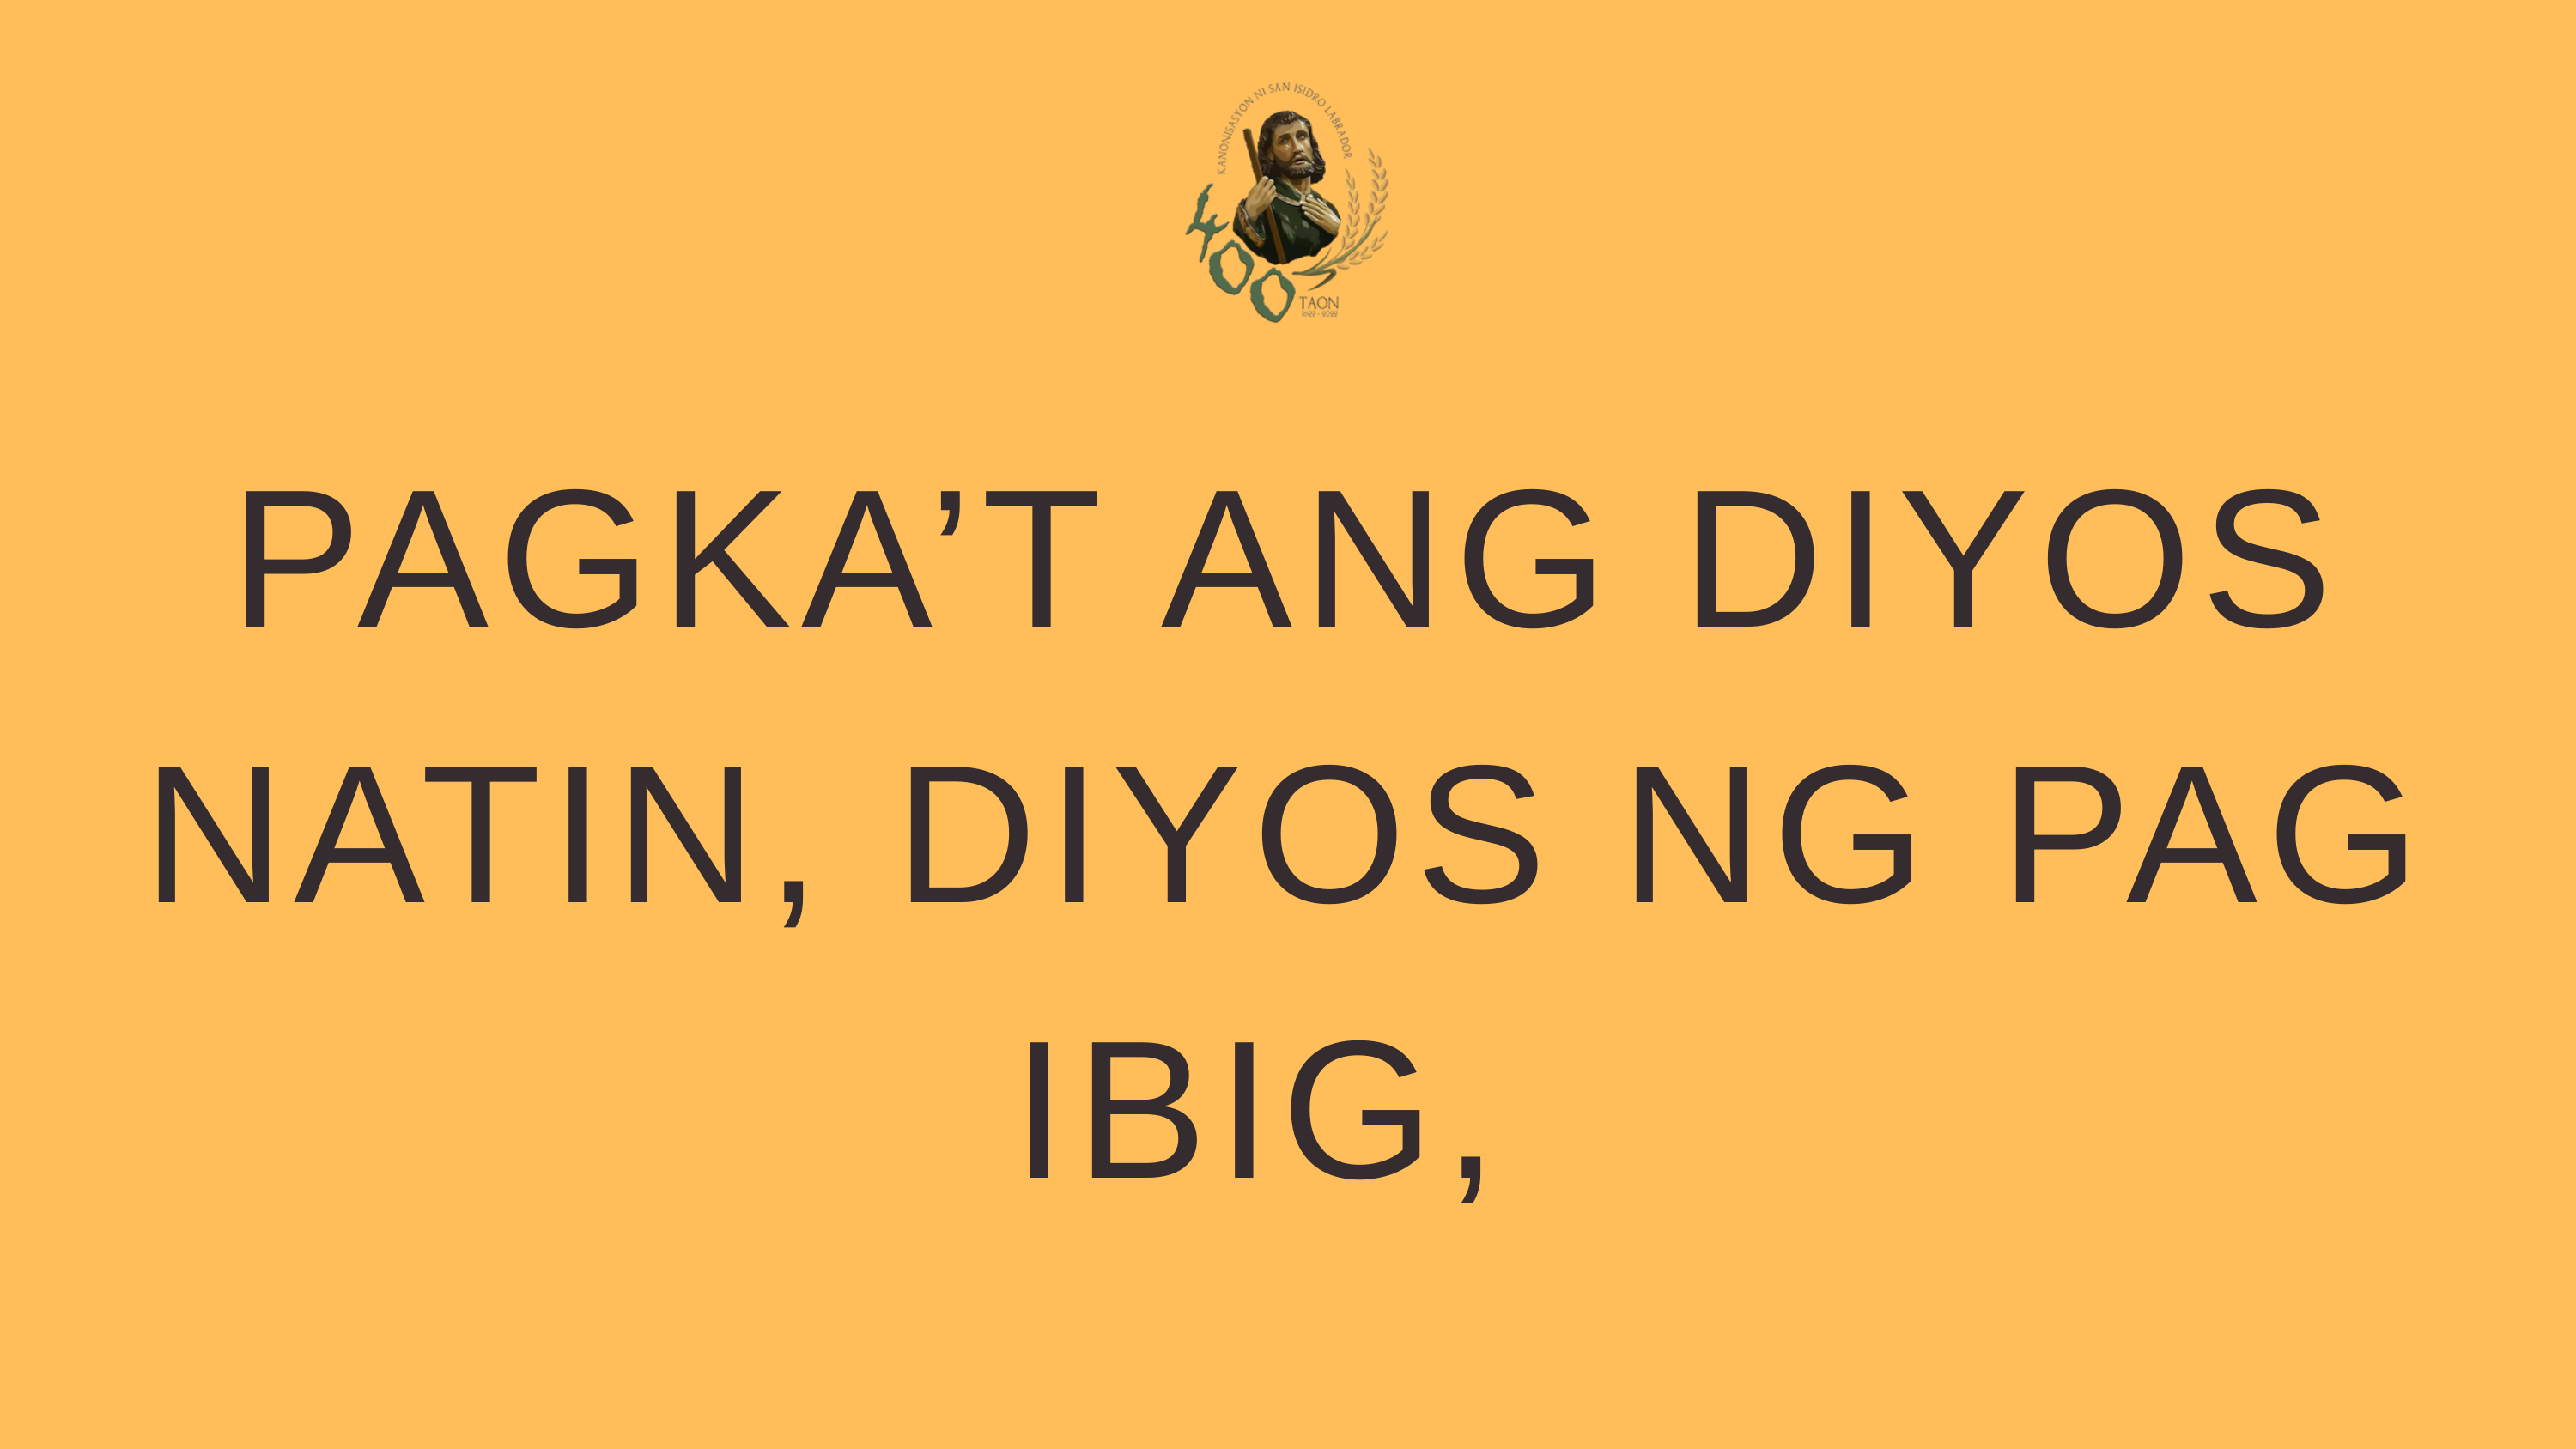

PAGKA’T ANG DIYOS NATIN, DIYOS NG PAG IBIG,